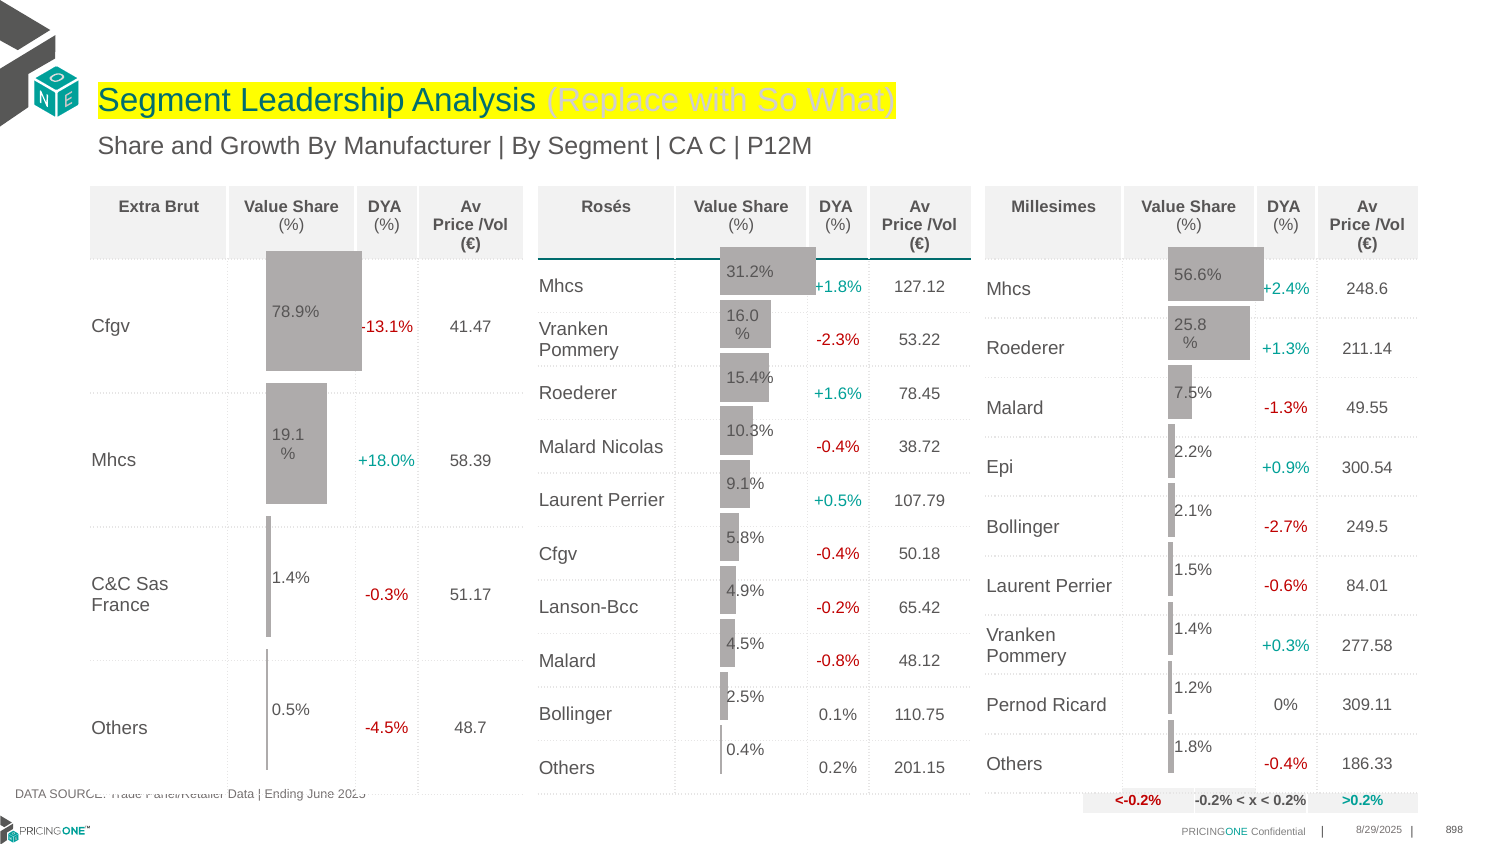

# Segment Leadership Analysis (Replace with So What)
Share and Growth By Manufacturer | By Segment | CA C | P12M
| Rosés | Value Share (%) | DYA (%) | Av Price /Vol (€) |
| --- | --- | --- | --- |
| Mhcs |  | +1.8% | 127.12 |
| Vranken Pommery |  | -2.3% | 53.22 |
| Roederer |  | +1.6% | 78.45 |
| Malard Nicolas |  | -0.4% | 38.72 |
| Laurent Perrier |  | +0.5% | 107.79 |
| Cfgv |  | -0.4% | 50.18 |
| Lanson-Bcc |  | -0.2% | 65.42 |
| Malard |  | -0.8% | 48.12 |
| Bollinger |  | 0.1% | 110.75 |
| Others |  | 0.2% | 201.15 |
| Extra Brut | Value Share (%) | DYA (%) | Av Price /Vol (€) |
| --- | --- | --- | --- |
| Cfgv |  | -13.1% | 41.47 |
| Mhcs |  | +18.0% | 58.39 |
| C&C Sas France |  | -0.3% | 51.17 |
| Others |  | -4.5% | 48.7 |
| Millesimes | Value Share (%) | DYA (%) | Av Price /Vol (€) |
| --- | --- | --- | --- |
| Mhcs |  | +2.4% | 248.6 |
| Roederer |  | +1.3% | 211.14 |
| Malard |  | -1.3% | 49.55 |
| Epi |  | +0.9% | 300.54 |
| Bollinger |  | -2.7% | 249.5 |
| Laurent Perrier |  | -0.6% | 84.01 |
| Vranken Pommery |  | +0.3% | 277.58 |
| Pernod Ricard |  | 0% | 309.11 |
| Others |  | -0.4% | 186.33 |

### Chart

| Category | Extra Brut | CA C |
|---|---|
| None | 0.78940357891095 |

### Chart

| Category | Rosés | CA C |
|---|---|
| None | 0.3121265404694328 |

### Chart

| Category | Millesimes | CA C |
|---|---|
| None | 0.5661453812894647 |
DATA SOURCE: Trade Panel/Retailer Data | Ending June 2025
| <-0.2% | -0.2% < x < 0.2% | >0.2% |
| --- | --- | --- |

8/29/2025
898